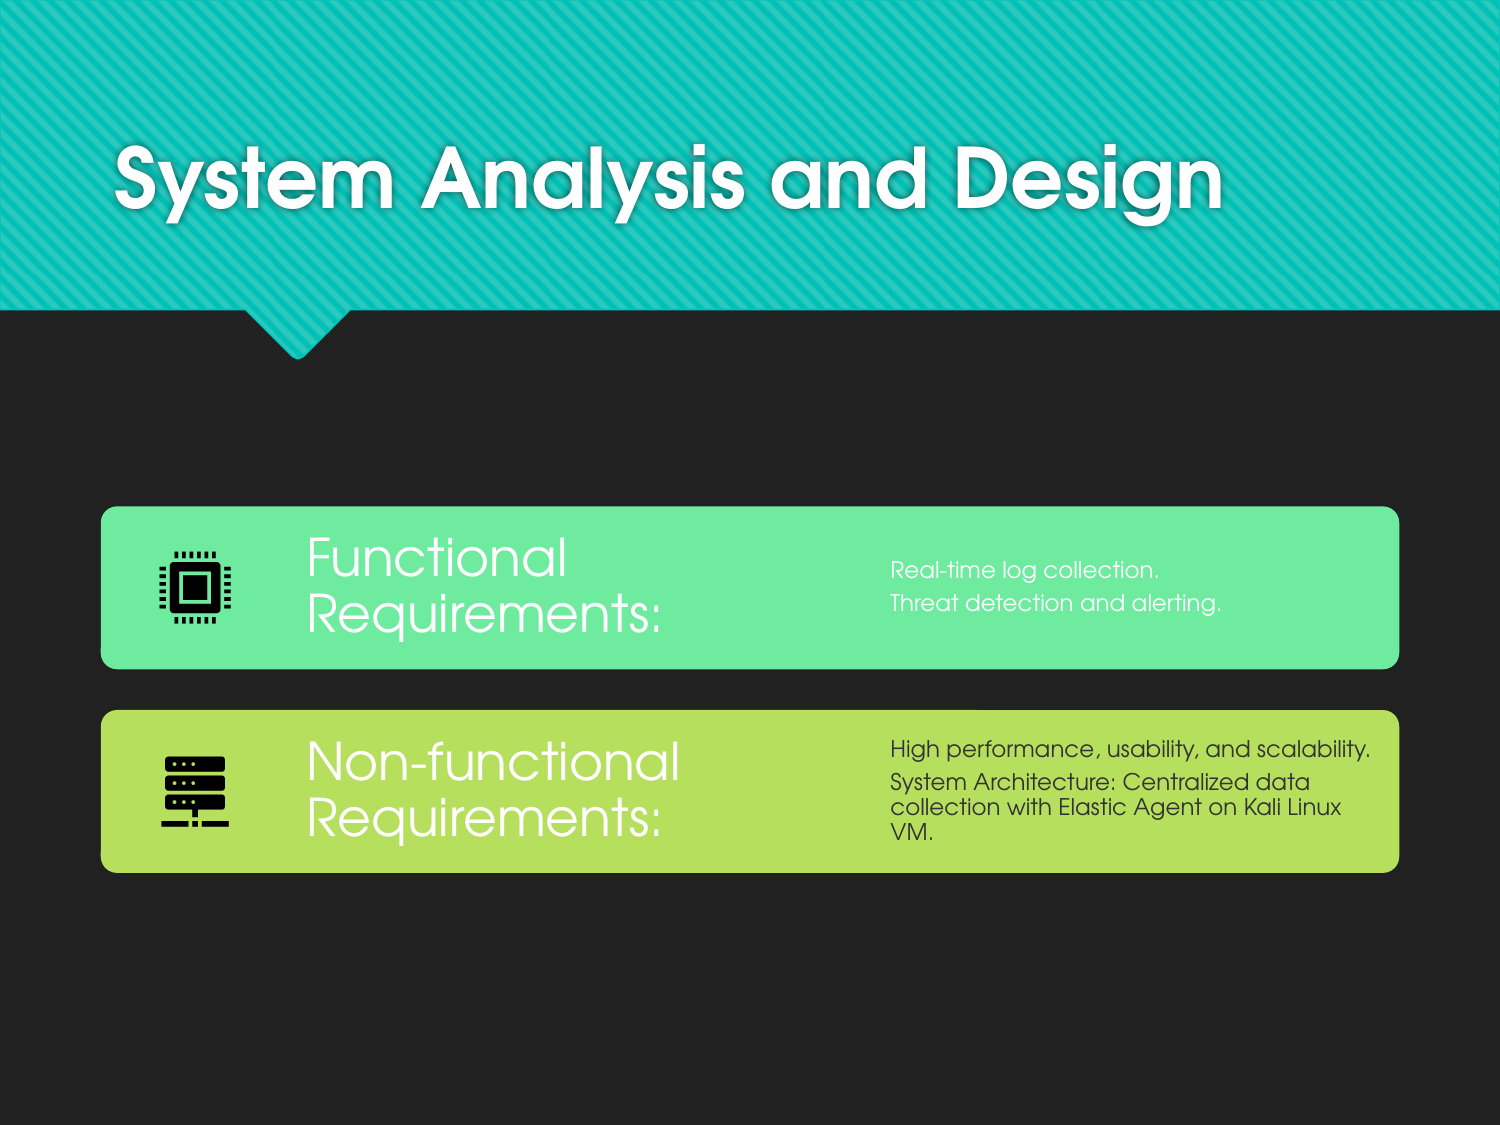

# System Analysis and Design
Functional Requirements:
Real-time log collection.
Threat detection and alerting.
Non-functional Requirements:
High performance, usability, and scalability.
System Architecture: Centralized data collection with Elastic Agent on Kali Linux VM.